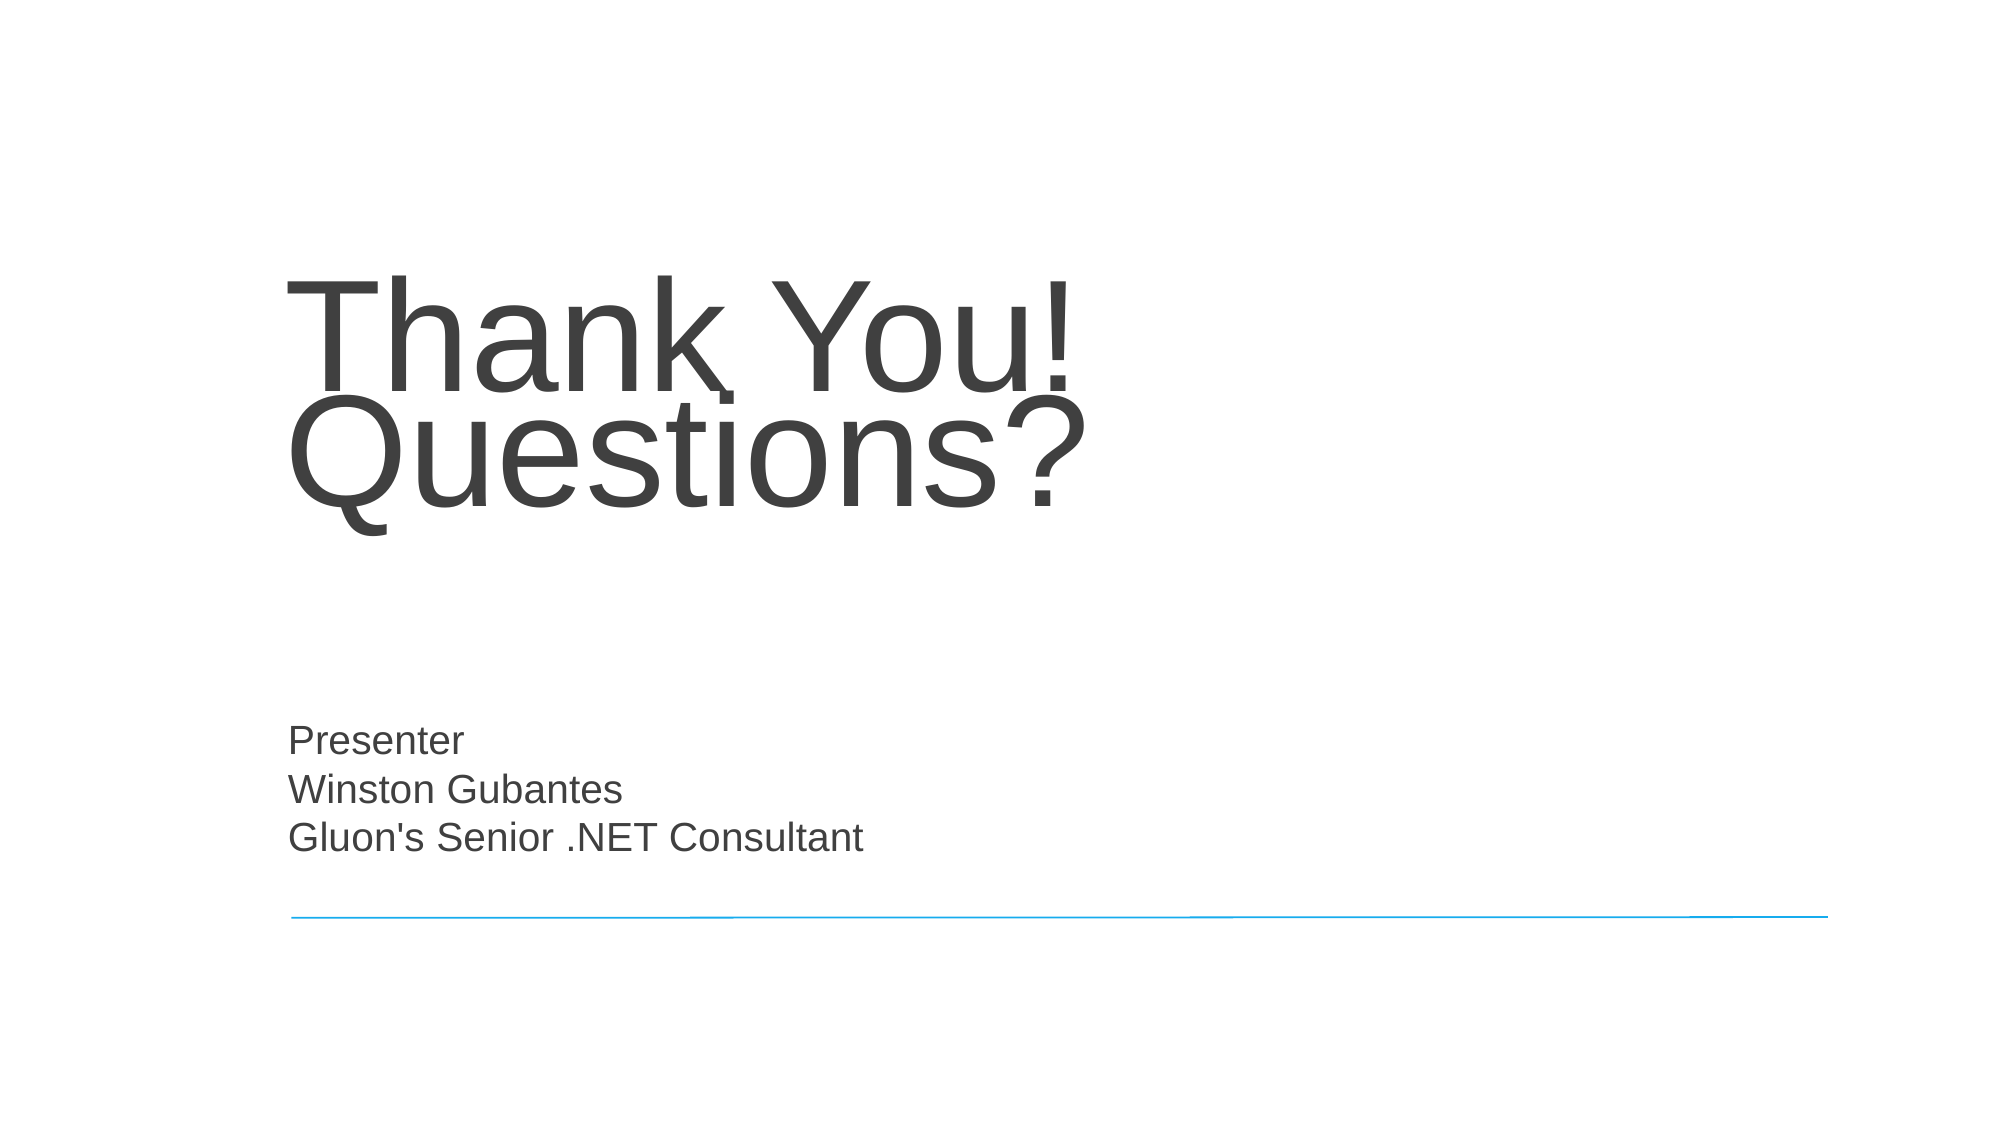

Thank You! Questions?
Presenter
Winston Gubantes
Gluon's Senior .NET Consultant